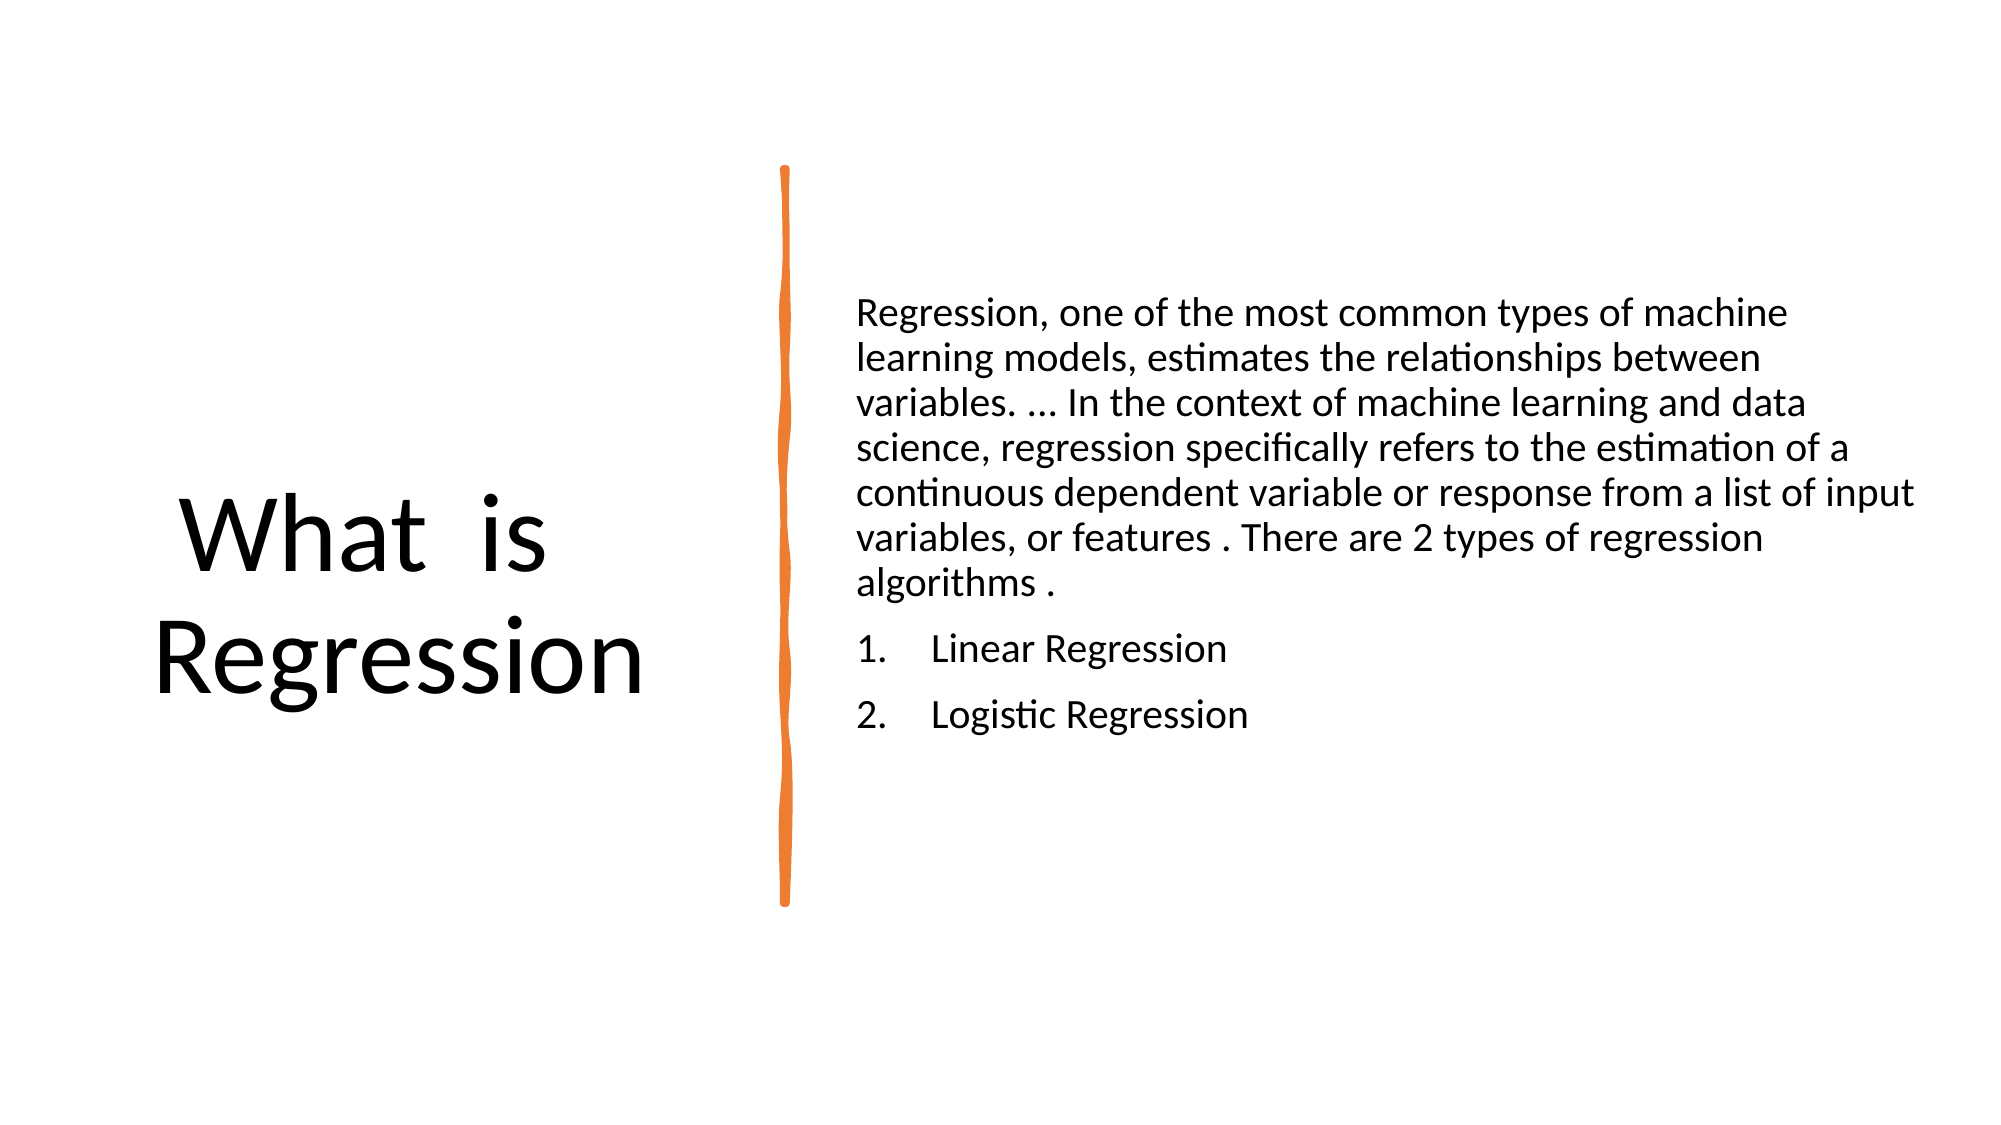

# What  is Regression
Regression, one of the most common types of machine learning models, estimates the relationships between variables. ... In the context of machine learning and data science, regression specifically refers to the estimation of a continuous dependent variable or response from a list of input variables, or features . There are 2 types of regression algorithms .
Linear Regression
Logistic Regression